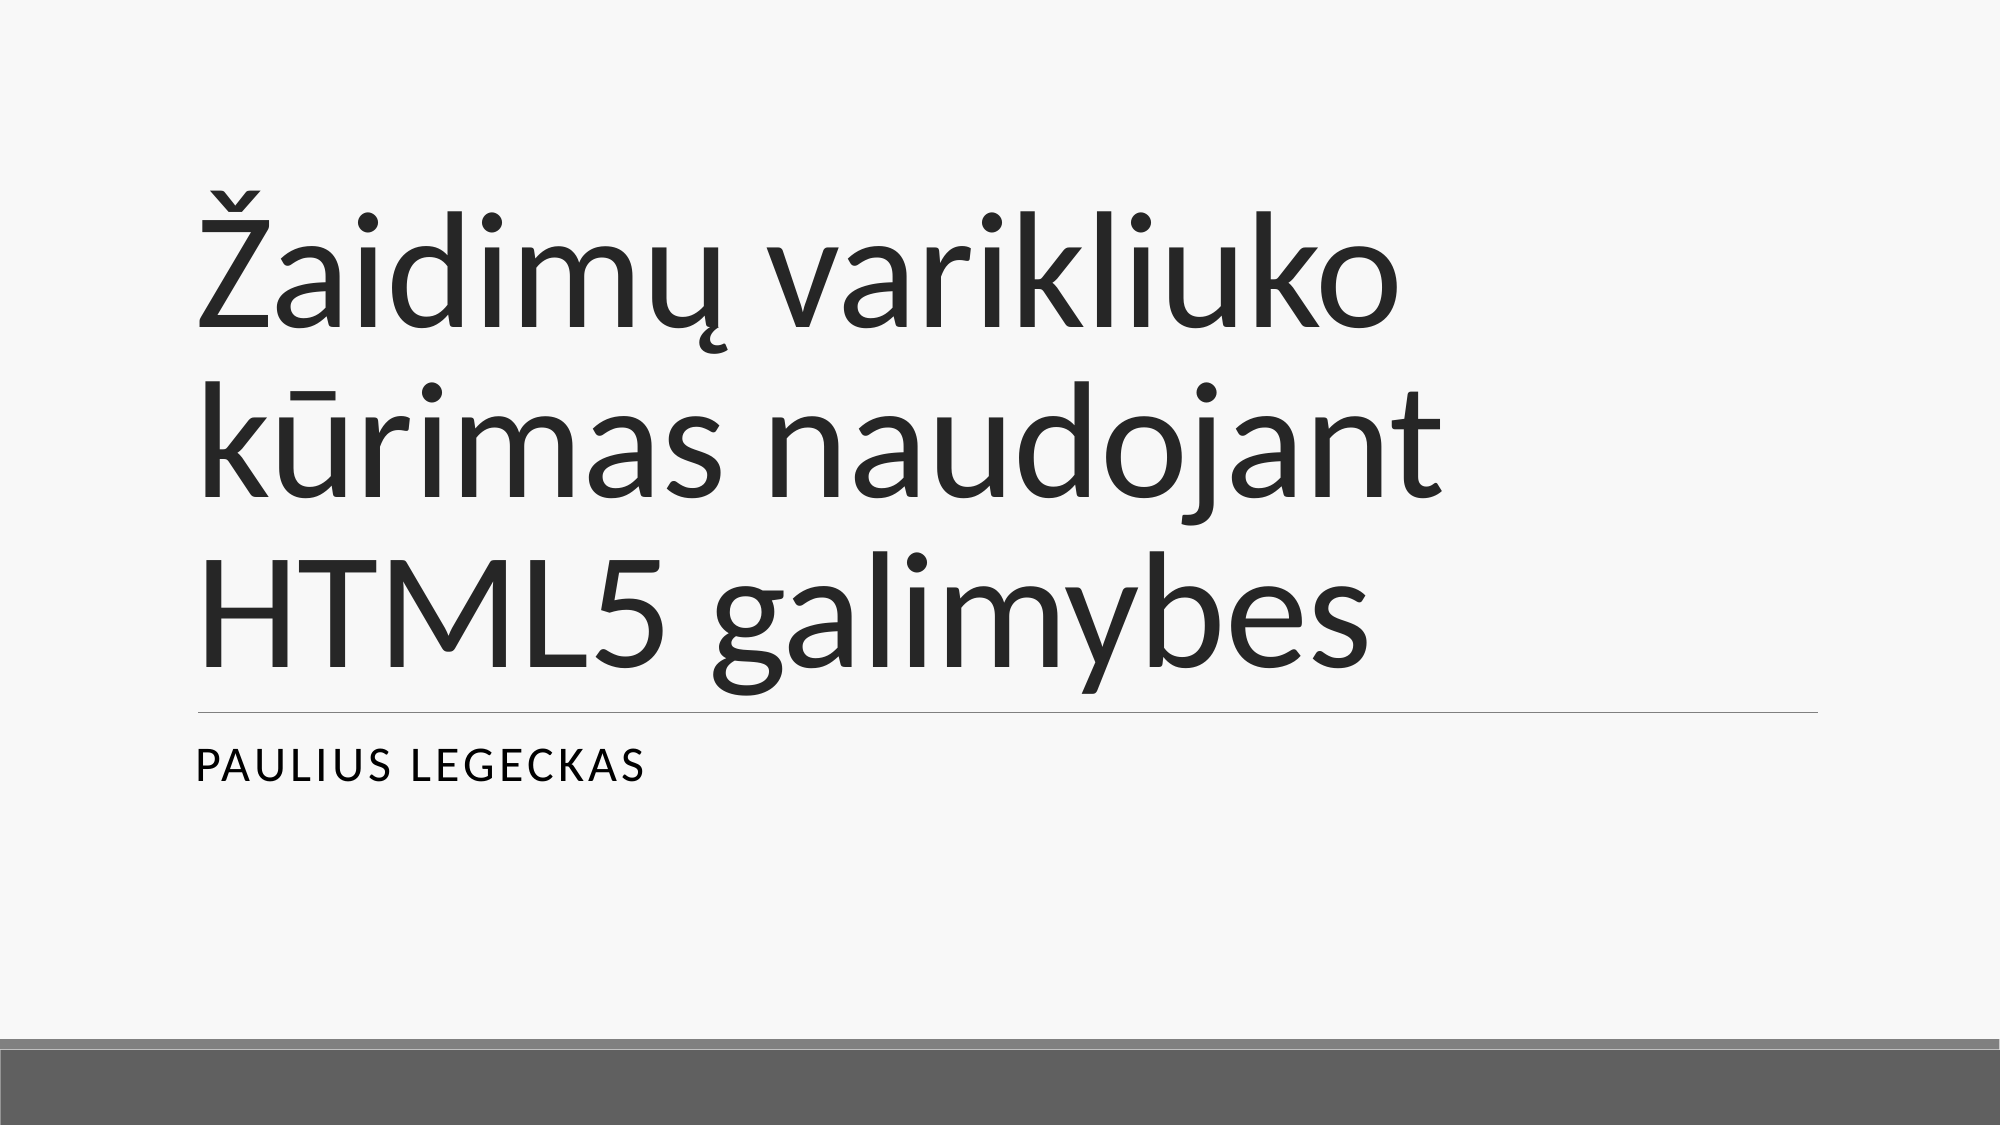

# Žaidimų varikliuko kūrimas naudojant HTML5 galimybes
Paulius Legeckas